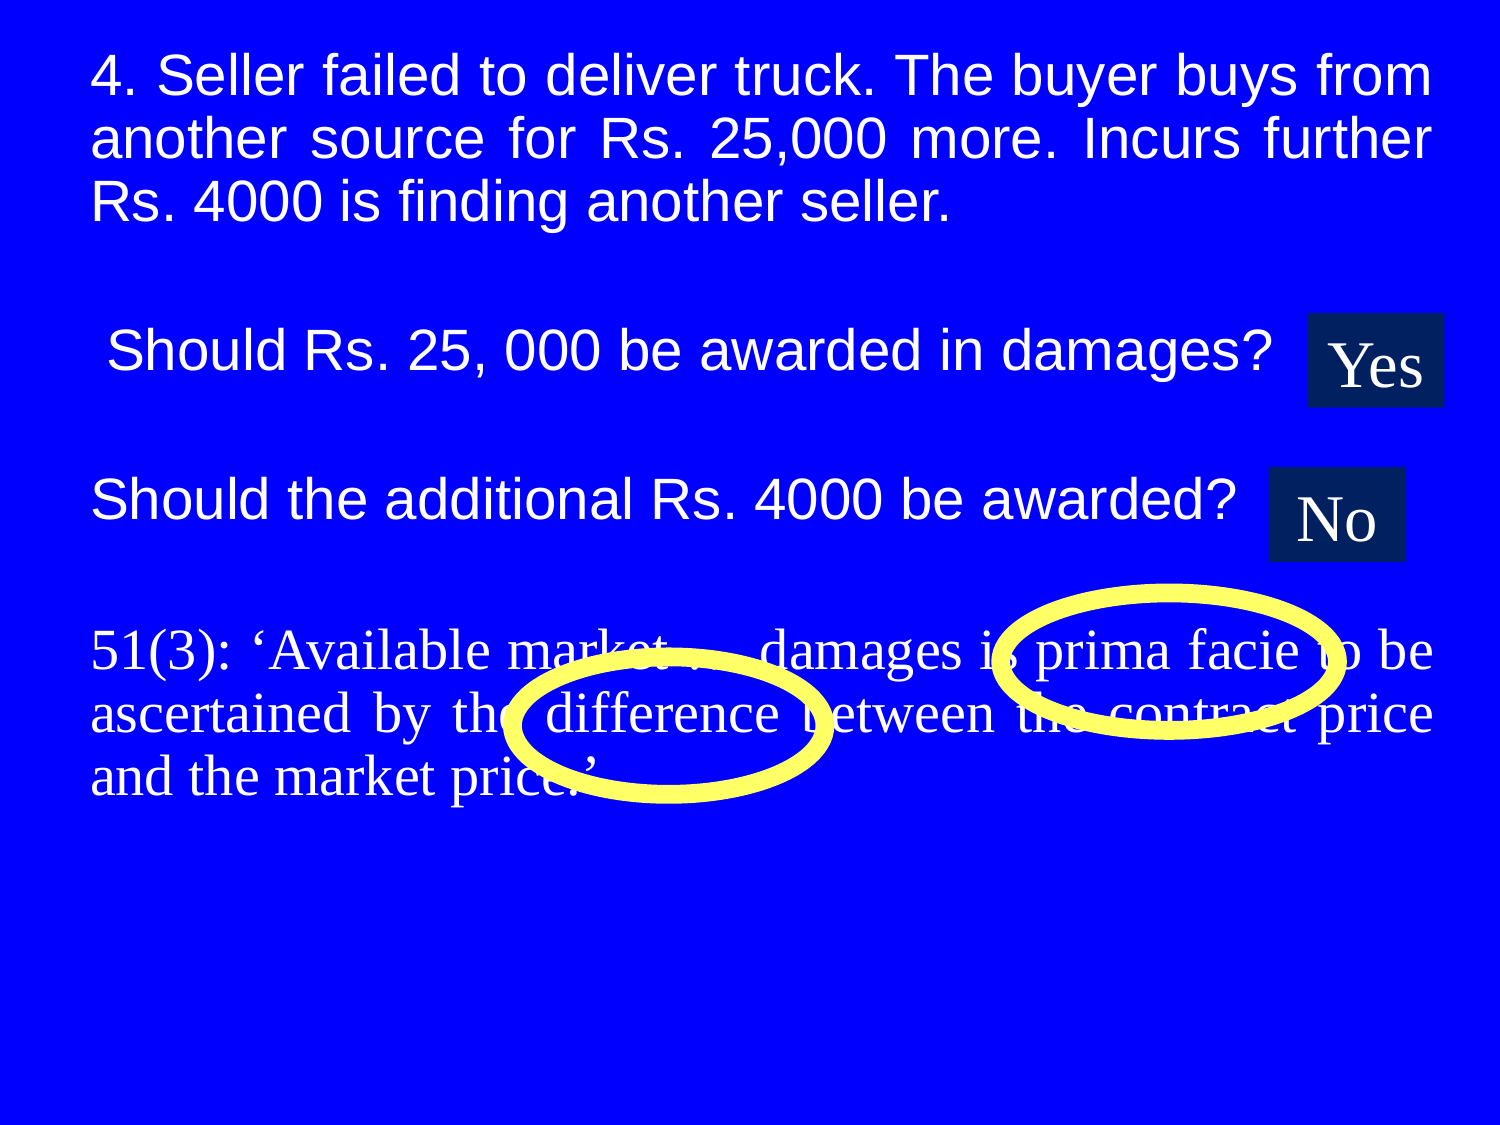

4. Seller failed to deliver truck. The buyer buys from another source for Rs. 25,000 more. Incurs further Rs. 4000 is finding another seller.

 Should Rs. 25, 000 be awarded in damages?

Should the additional Rs. 4000 be awarded?

51(3): ‘Available market … damages is prima facie to be ascertained by the difference between the contract price and the market price.’
Yes
No